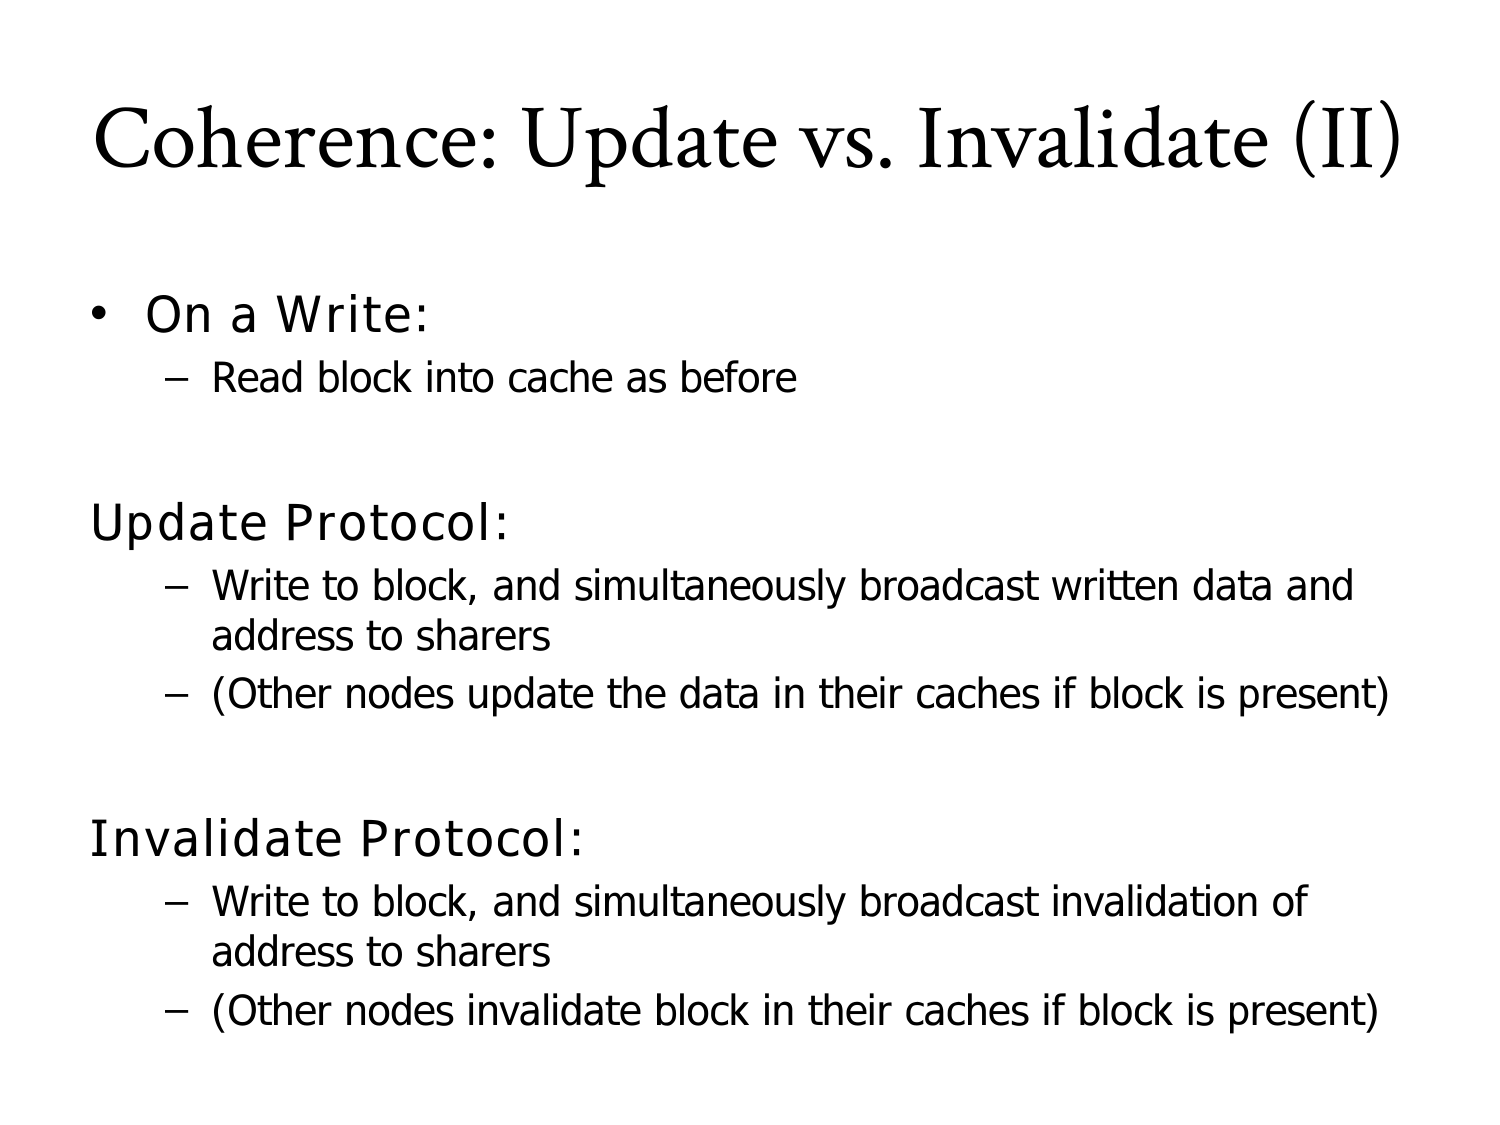

# Coherence: Update vs. Invalidate (II)
On a Write:
Read block into cache as before

Update Protocol:
Write to block, and simultaneously broadcast written data and address to sharers
(Other nodes update the data in their caches if block is present)

Invalidate Protocol:
Write to block, and simultaneously broadcast invalidation of address to sharers
(Other nodes invalidate block in their caches if block is present)